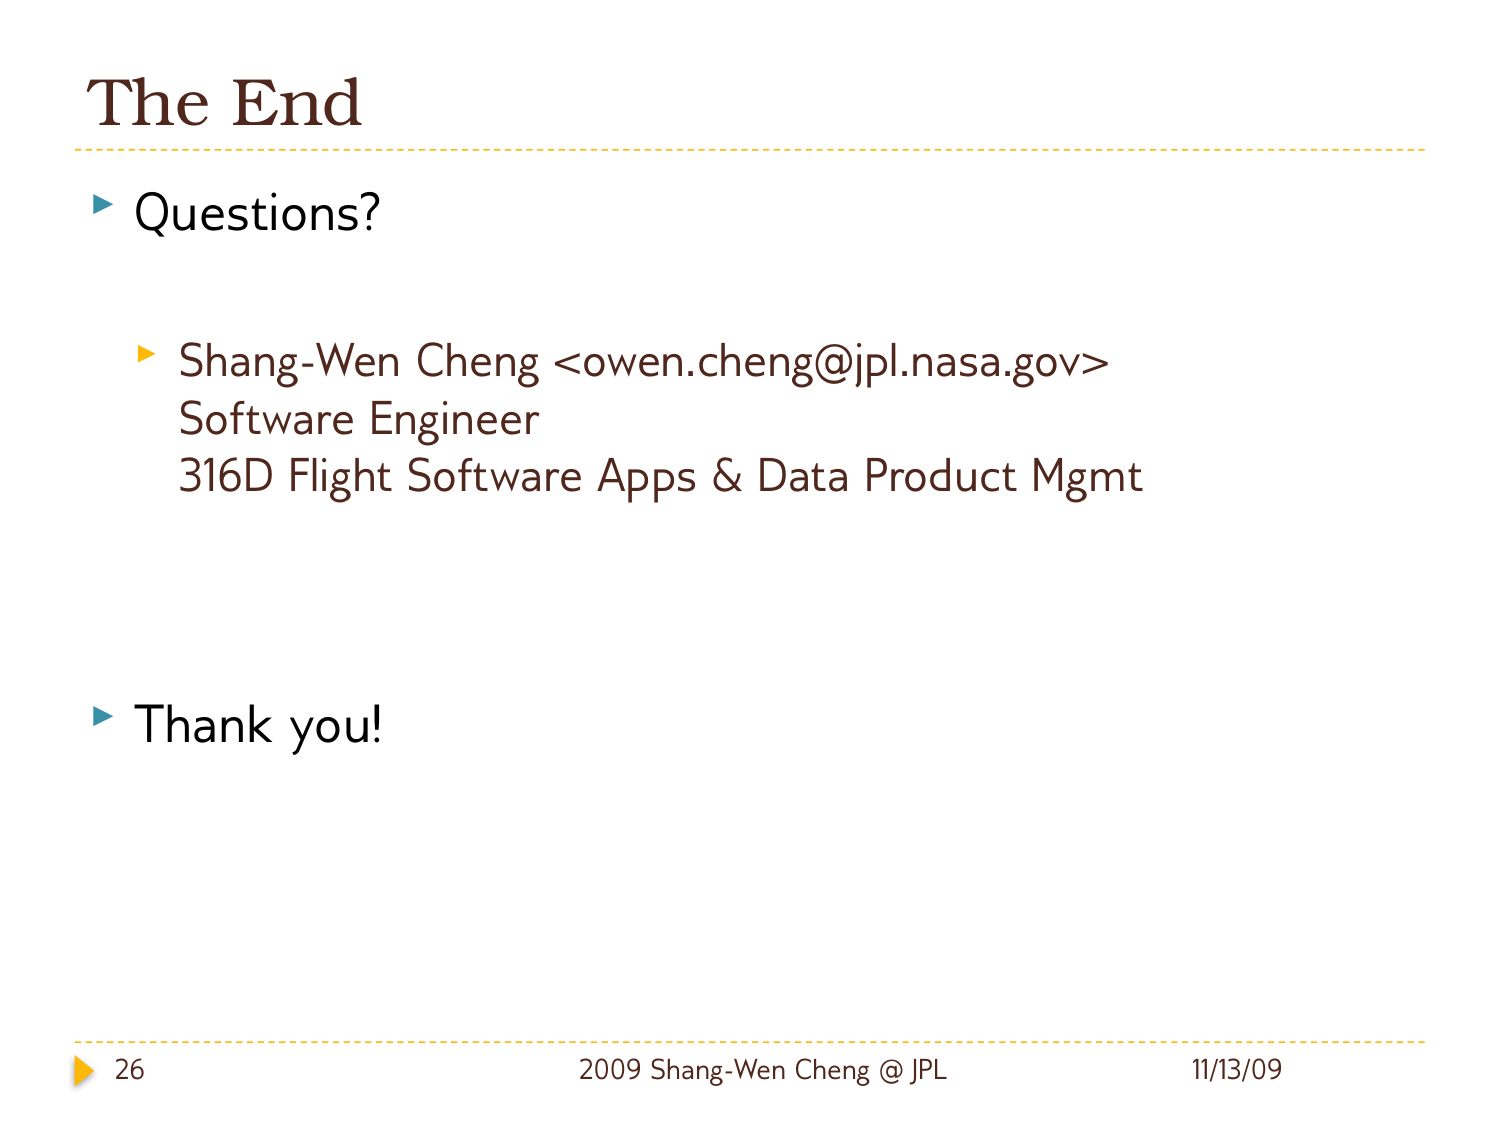

# The End
Questions?

Shang-Wen Cheng <owen.cheng@jpl.nasa.gov>
Software Engineer
316D Flight Software Apps & Data Product Mgmt

Thank you!
26
2009 Shang-Wen Cheng @ JPL
11/13/09